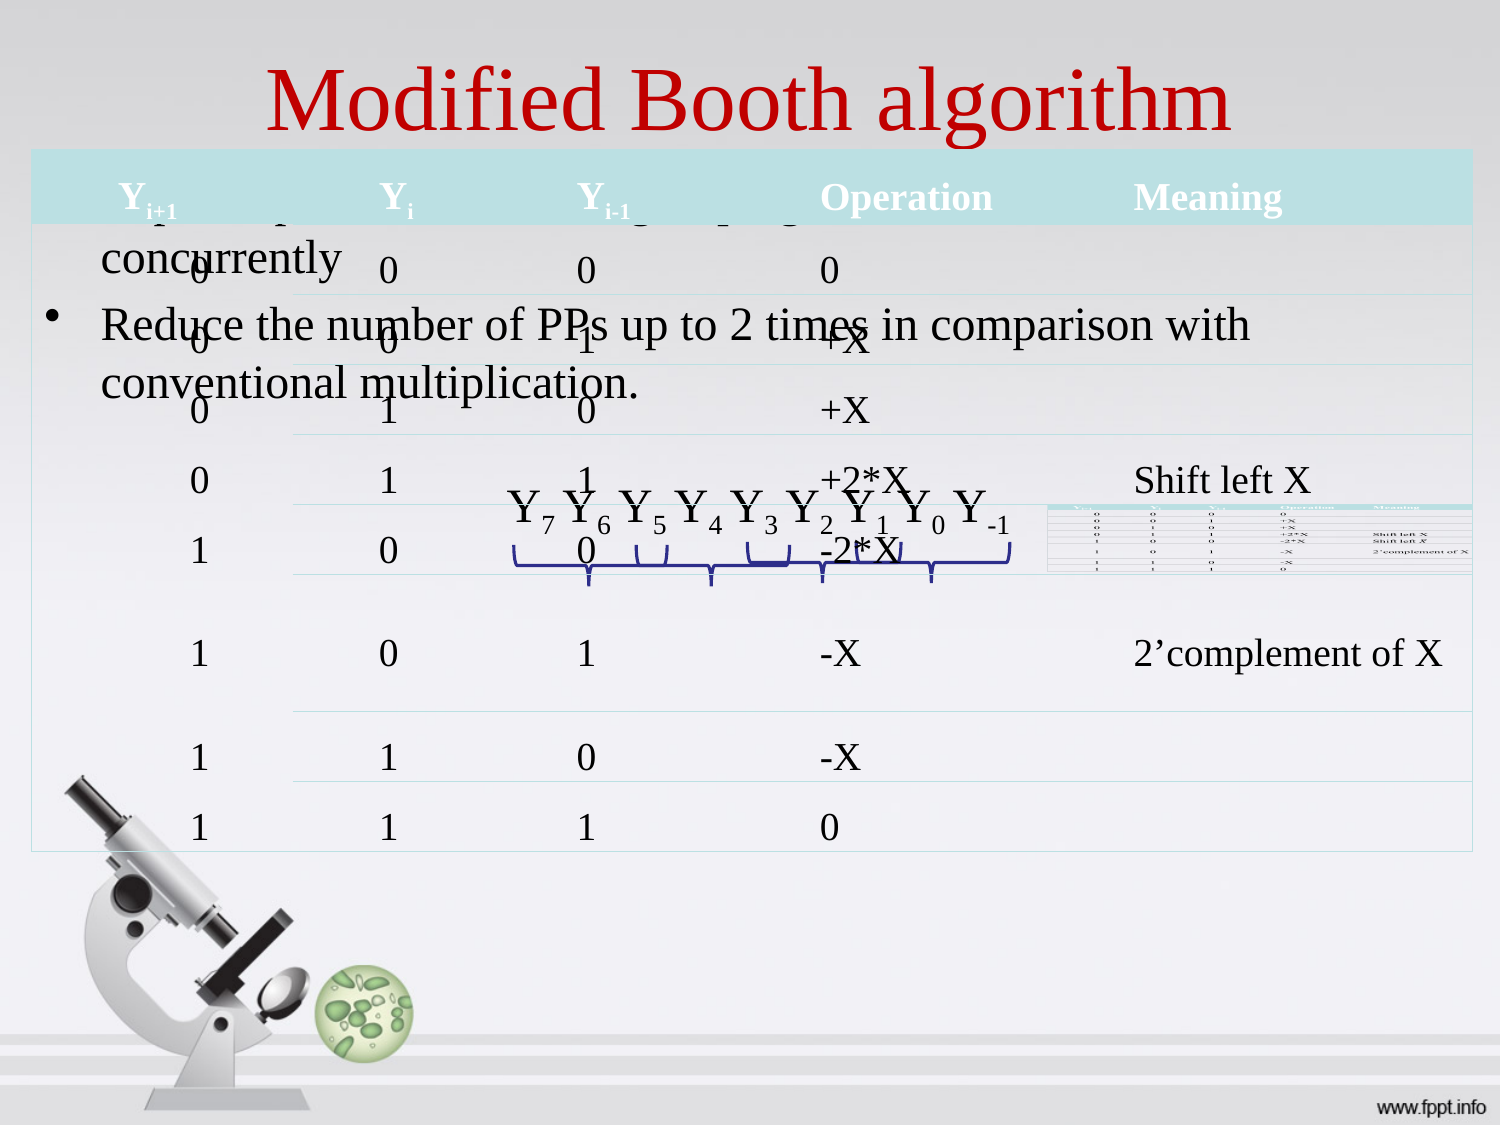

# Modified Booth algorithm
| Yi+1 | Yi | Yi-1 | Operation | Meaning |
| --- | --- | --- | --- | --- |
| 0 | 0 | 0 | 0 |  |
| 0 | 0 | 1 | +X |  |
| 0 | 1 | 0 | +X |  |
| 0 | 1 | 1 | +2\*X | Shift left X |
| 1 | 0 | 0 | -2\*X |  |
| 1 | 0 | 1 | -X | 2’complement of X |
| 1 | 1 | 0 | -X |  |
| 1 | 1 | 1 | 0 |  |
Improve parallelism due to grouping three bits consecutive concurrently
Reduce the number of PPs up to 2 times in comparison with conventional multiplication.
     Y7 Y6 Y5 Y4 Y3 Y2 Y1 Y0 Y-1